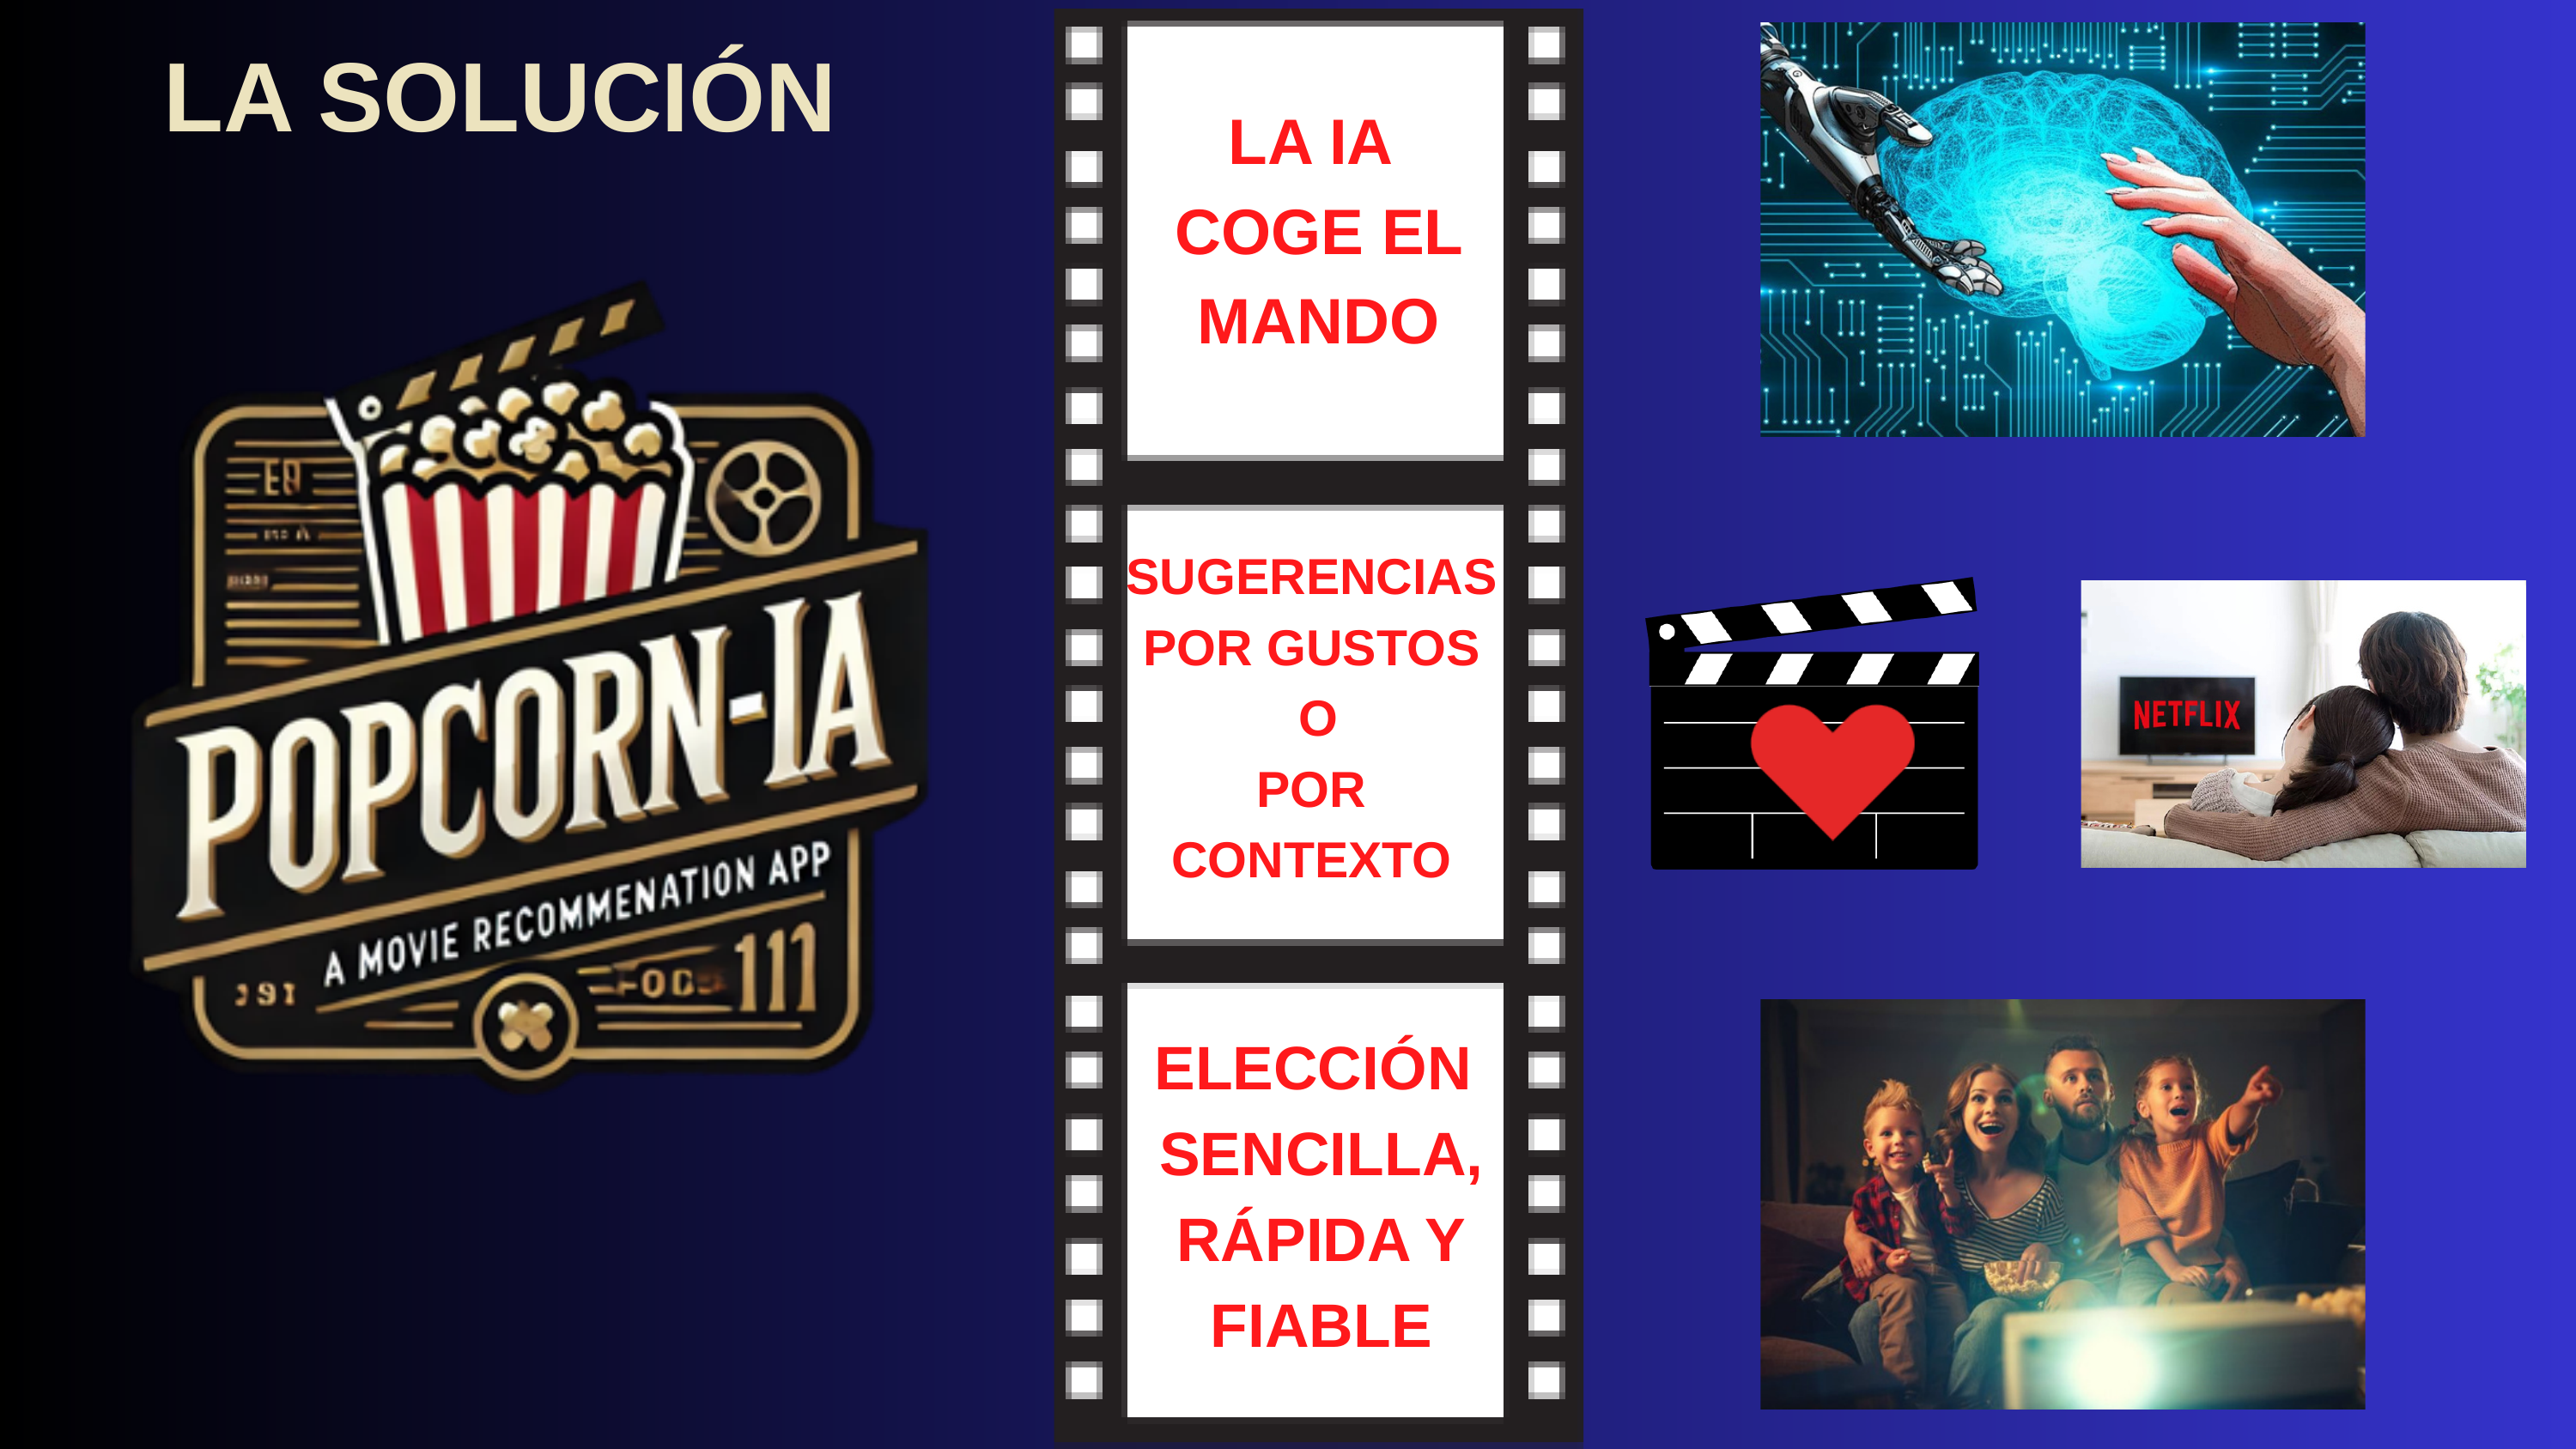

LA SOLUCIÓN

LA IA
COGE EL MANDO

SUGERENCIAS
POR GUSTOS
O
POR
CONTEXTO

ELECCIÓN
SENCILLA,
RÁPIDA Y
FIABLE